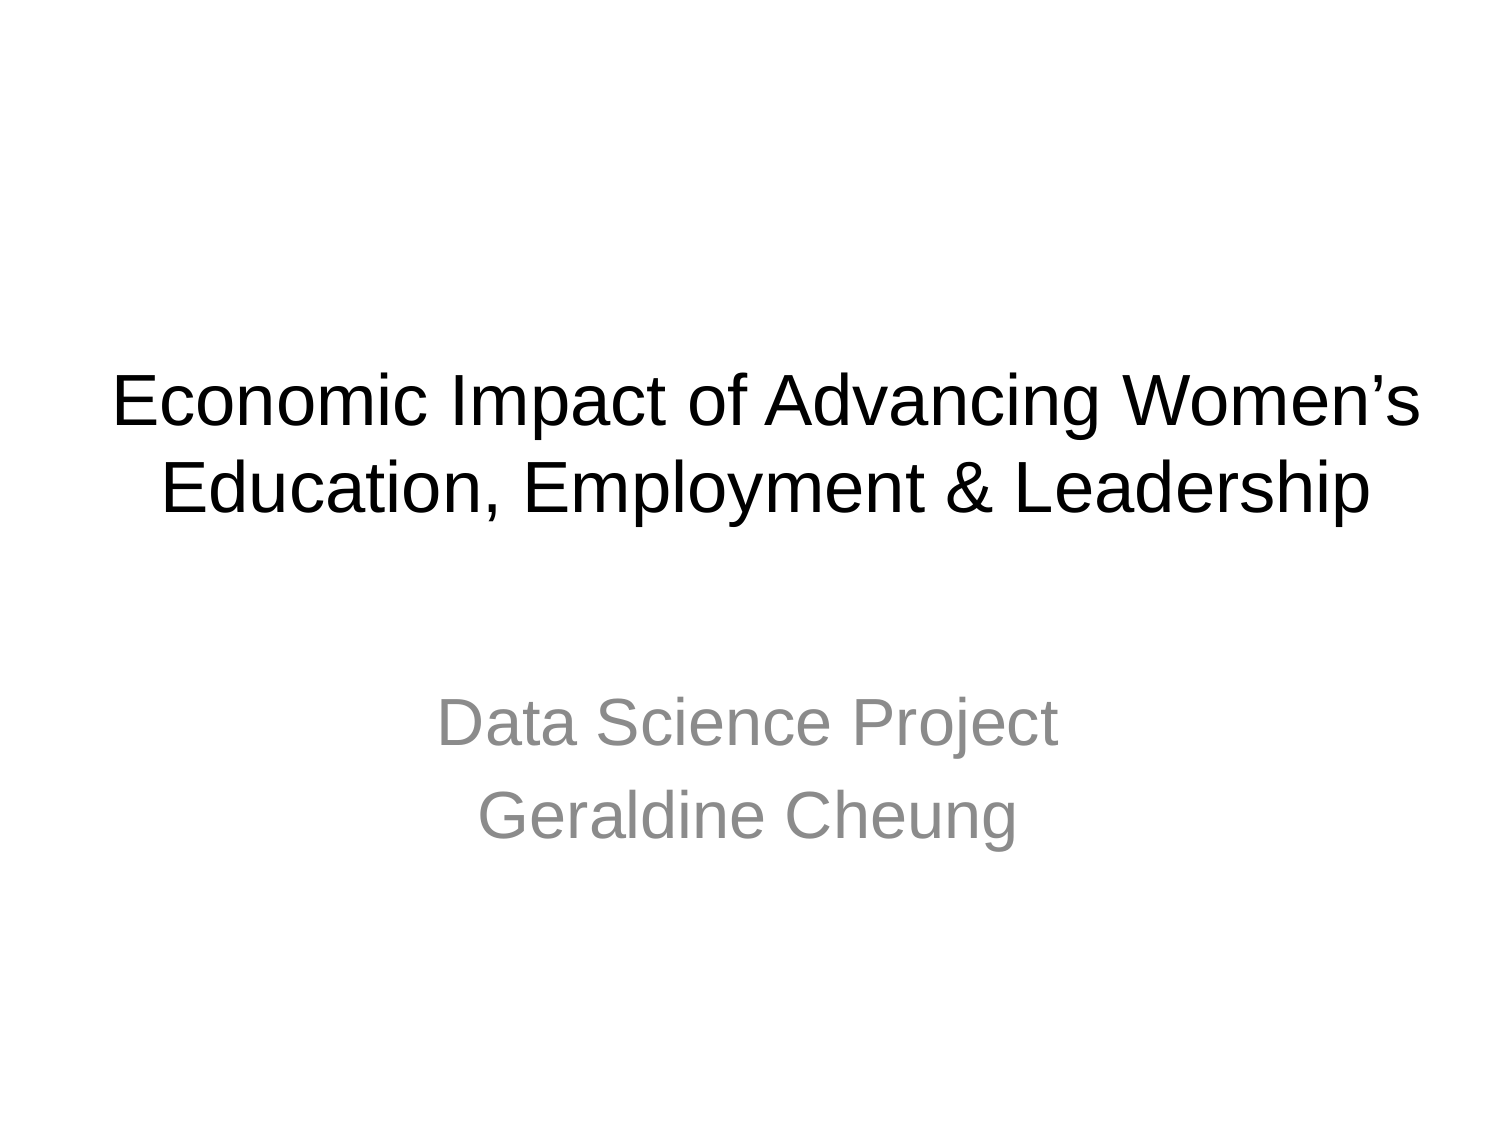

# Economic Impact of Advancing Women’s Education, Employment & Leadership
Data Science Project
Geraldine Cheung